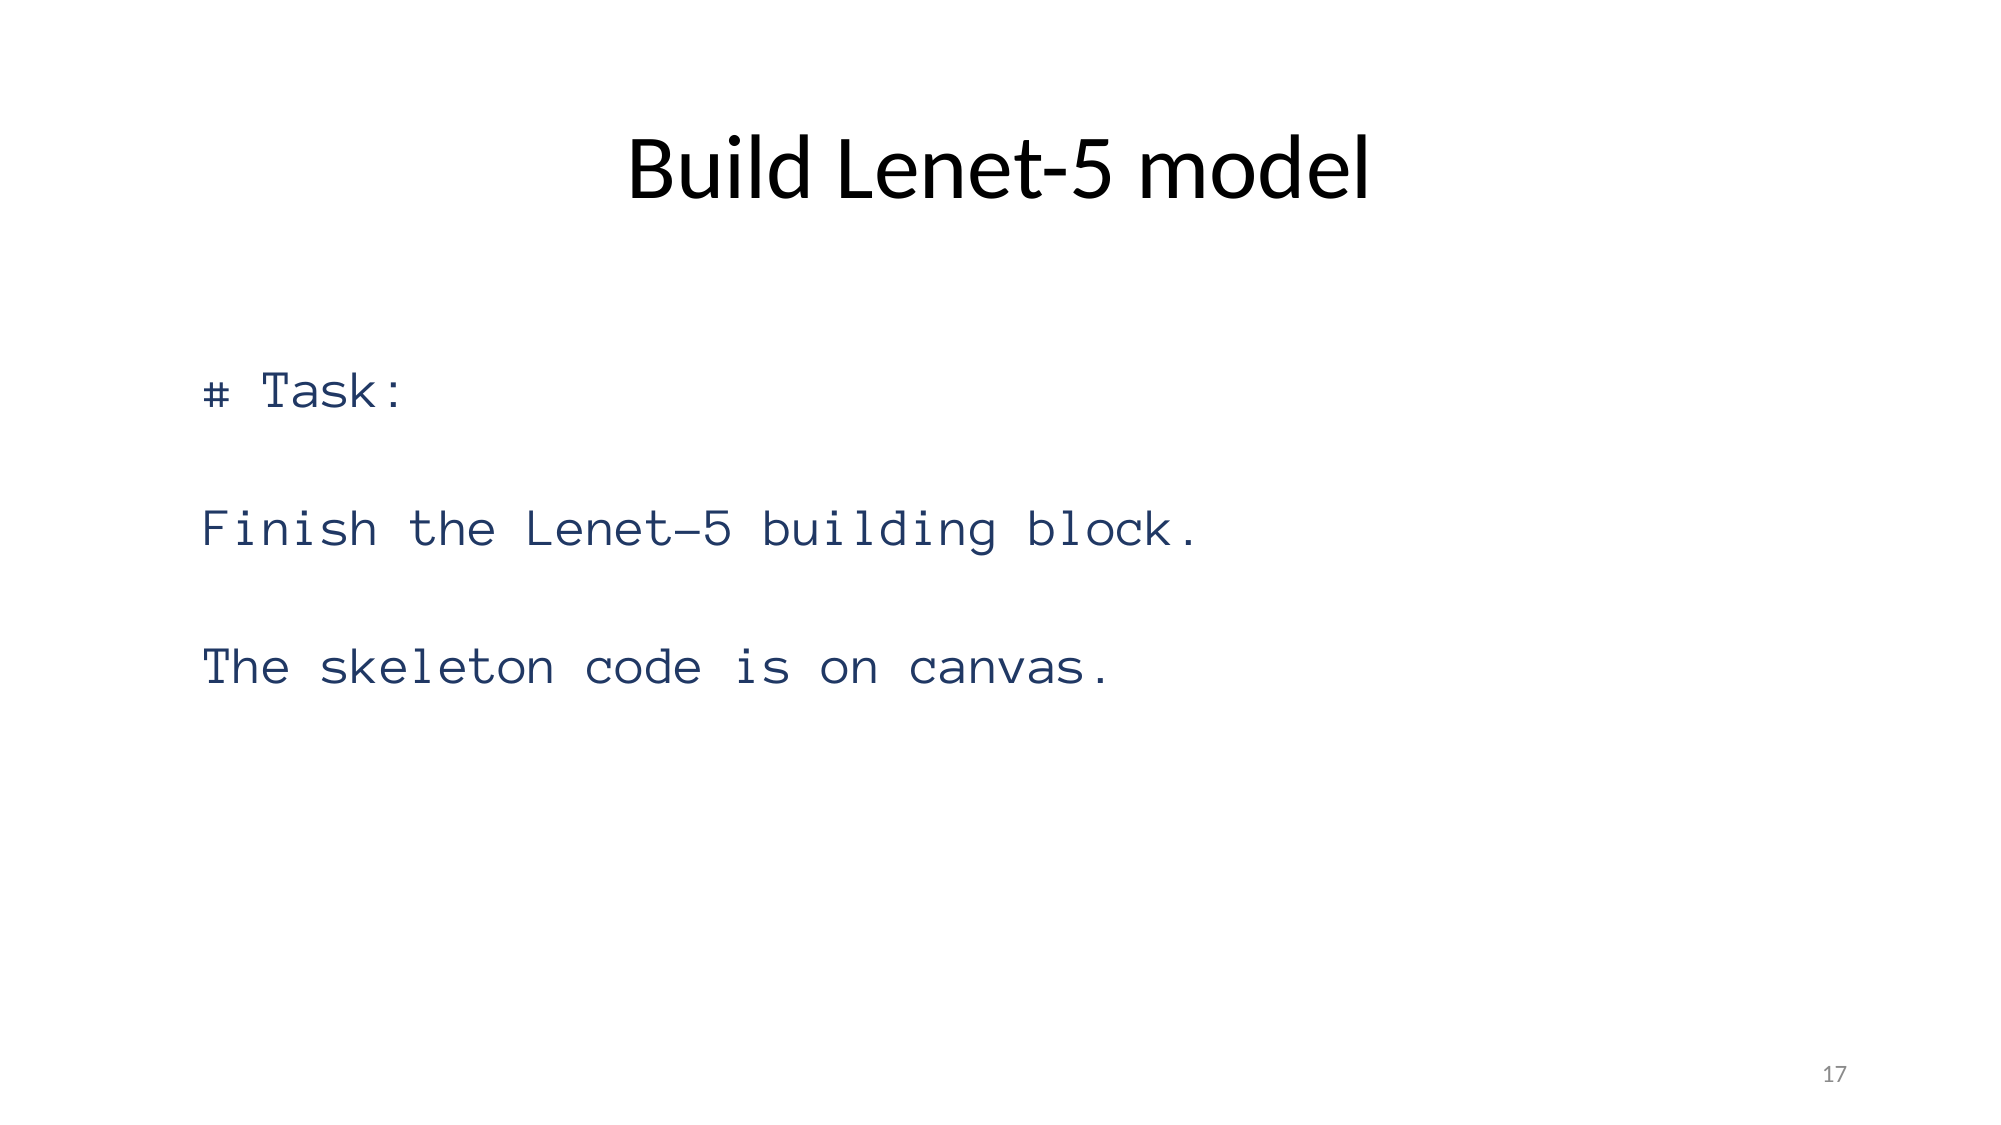

# Build Lenet-5 model
# Task:

Finish the Lenet-5 building block.

The skeleton code is on canvas.

17